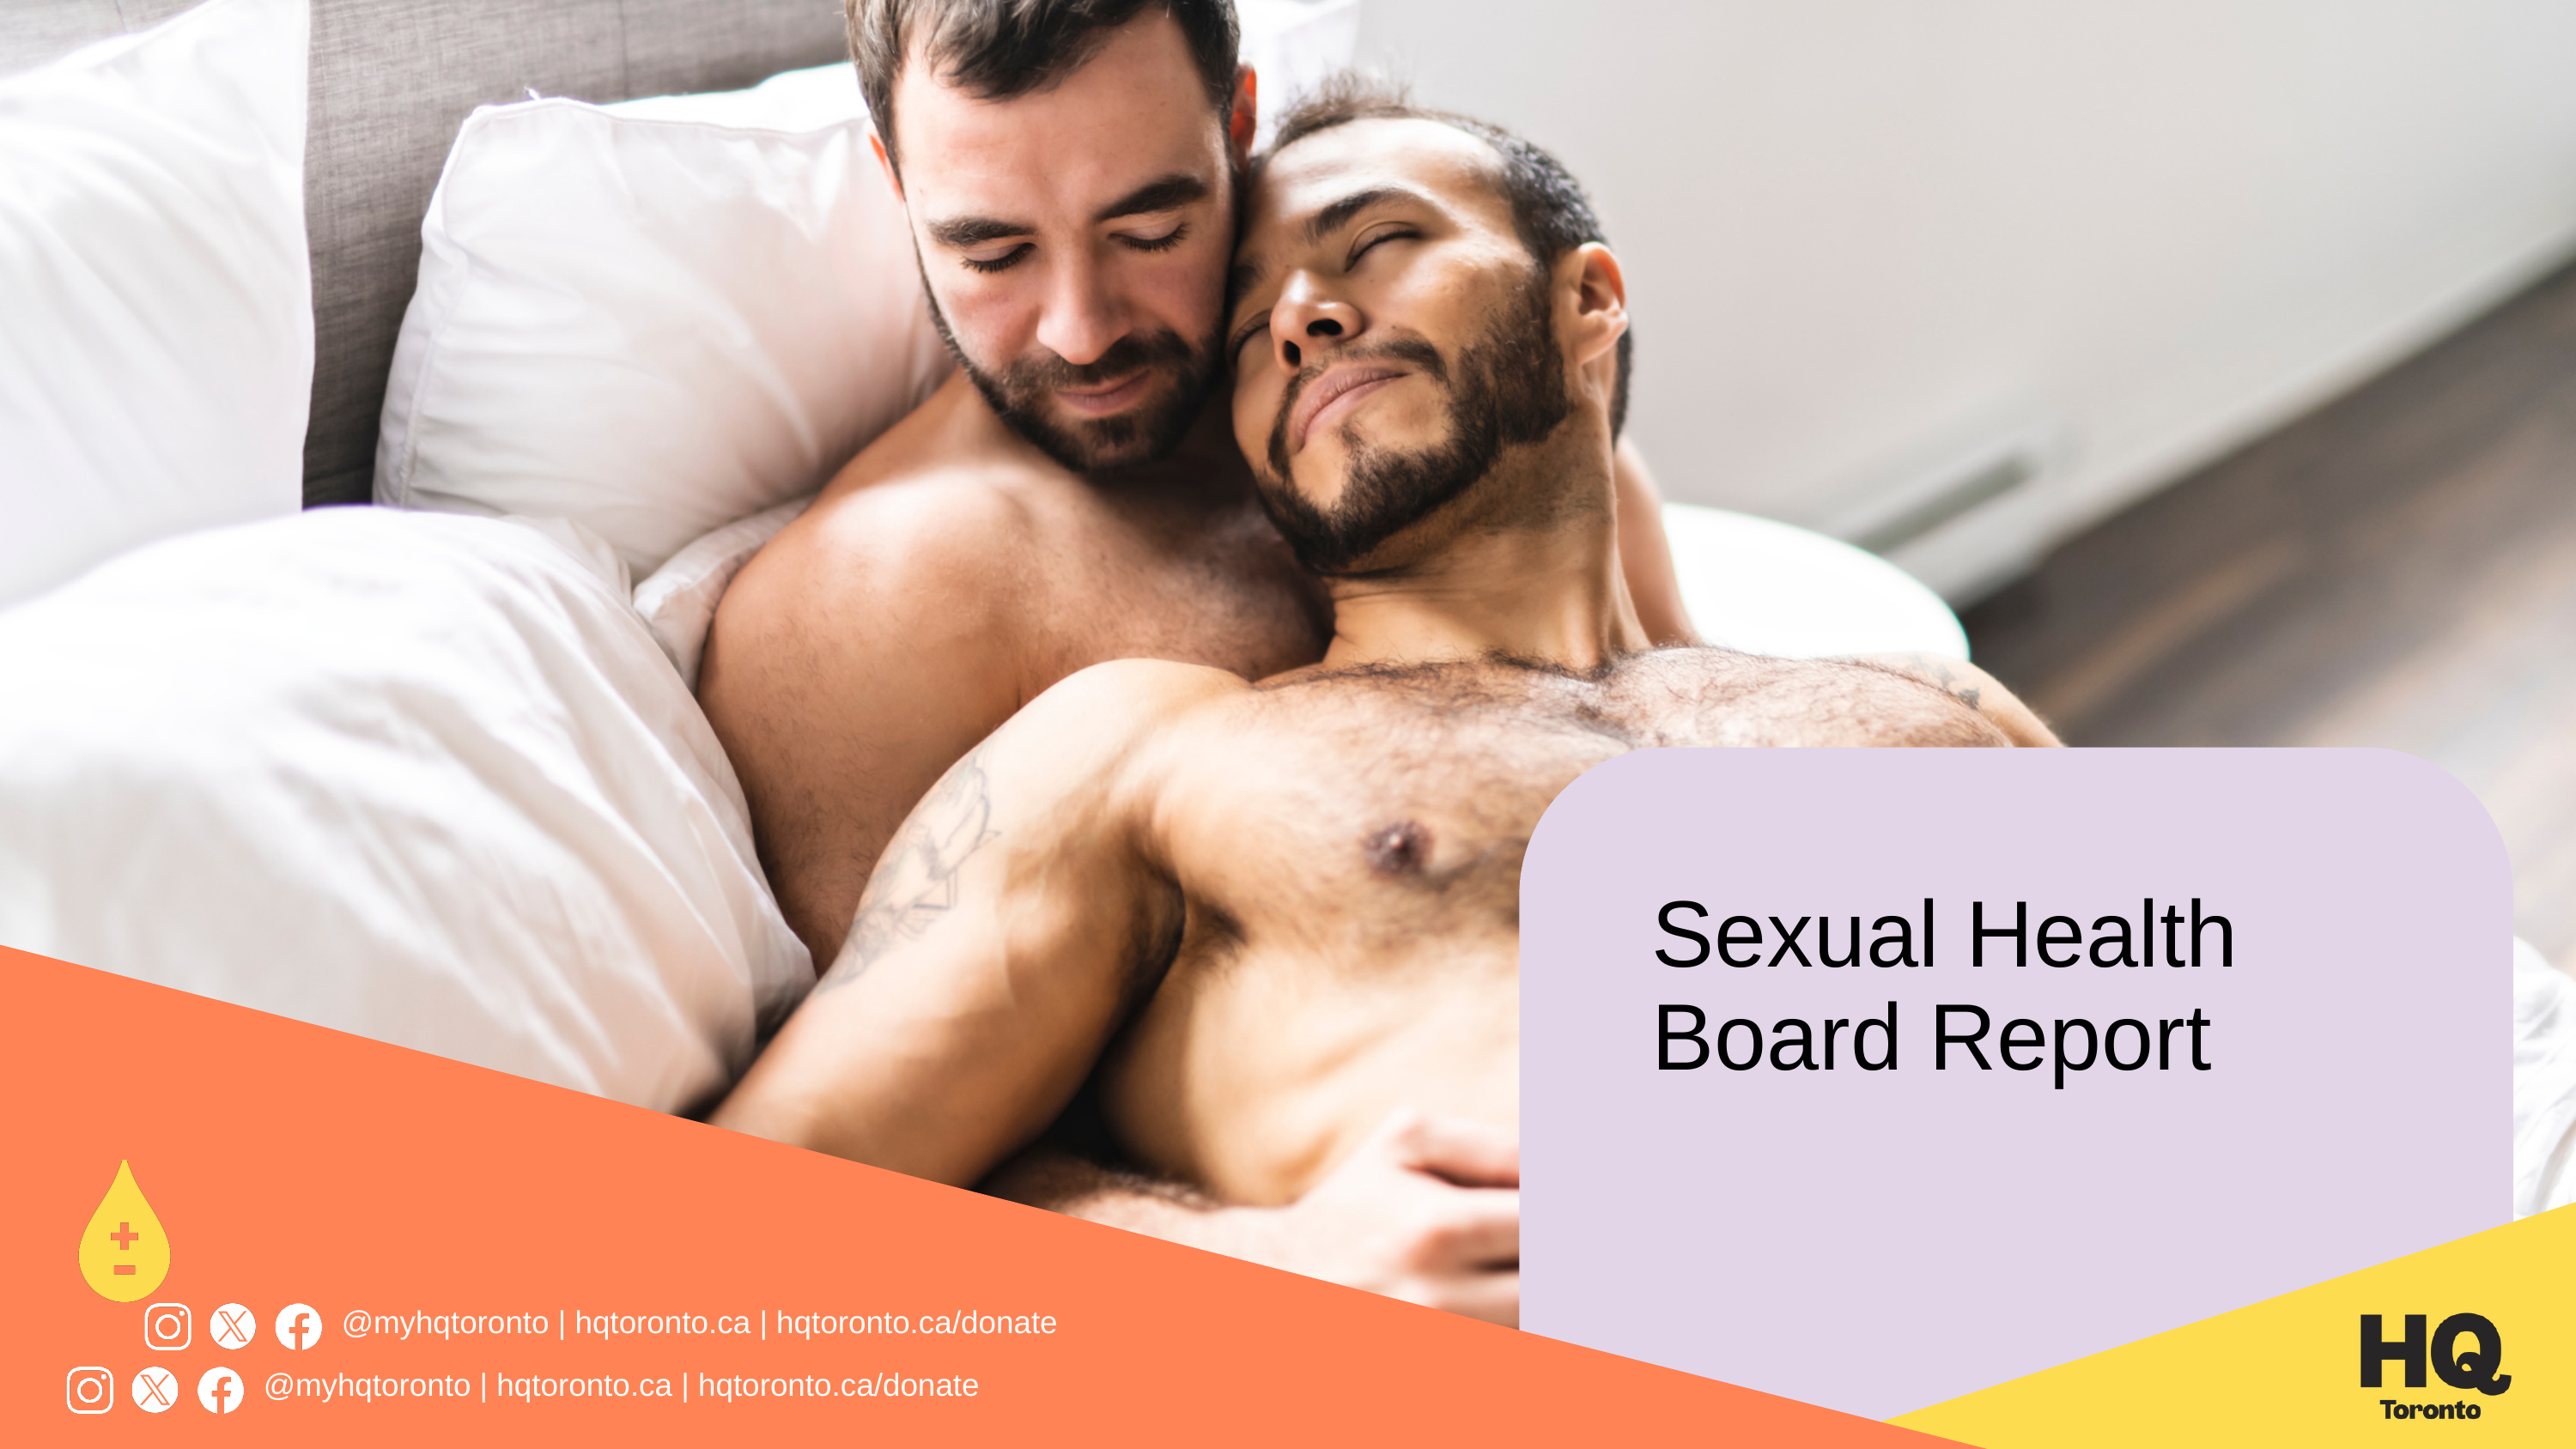

Sexual Health Board Report

@myhqtoronto | hqtoronto.ca | hqtoronto.ca/donate

@myhqtoronto | hqtoronto.ca | hqtoronto.ca/donate